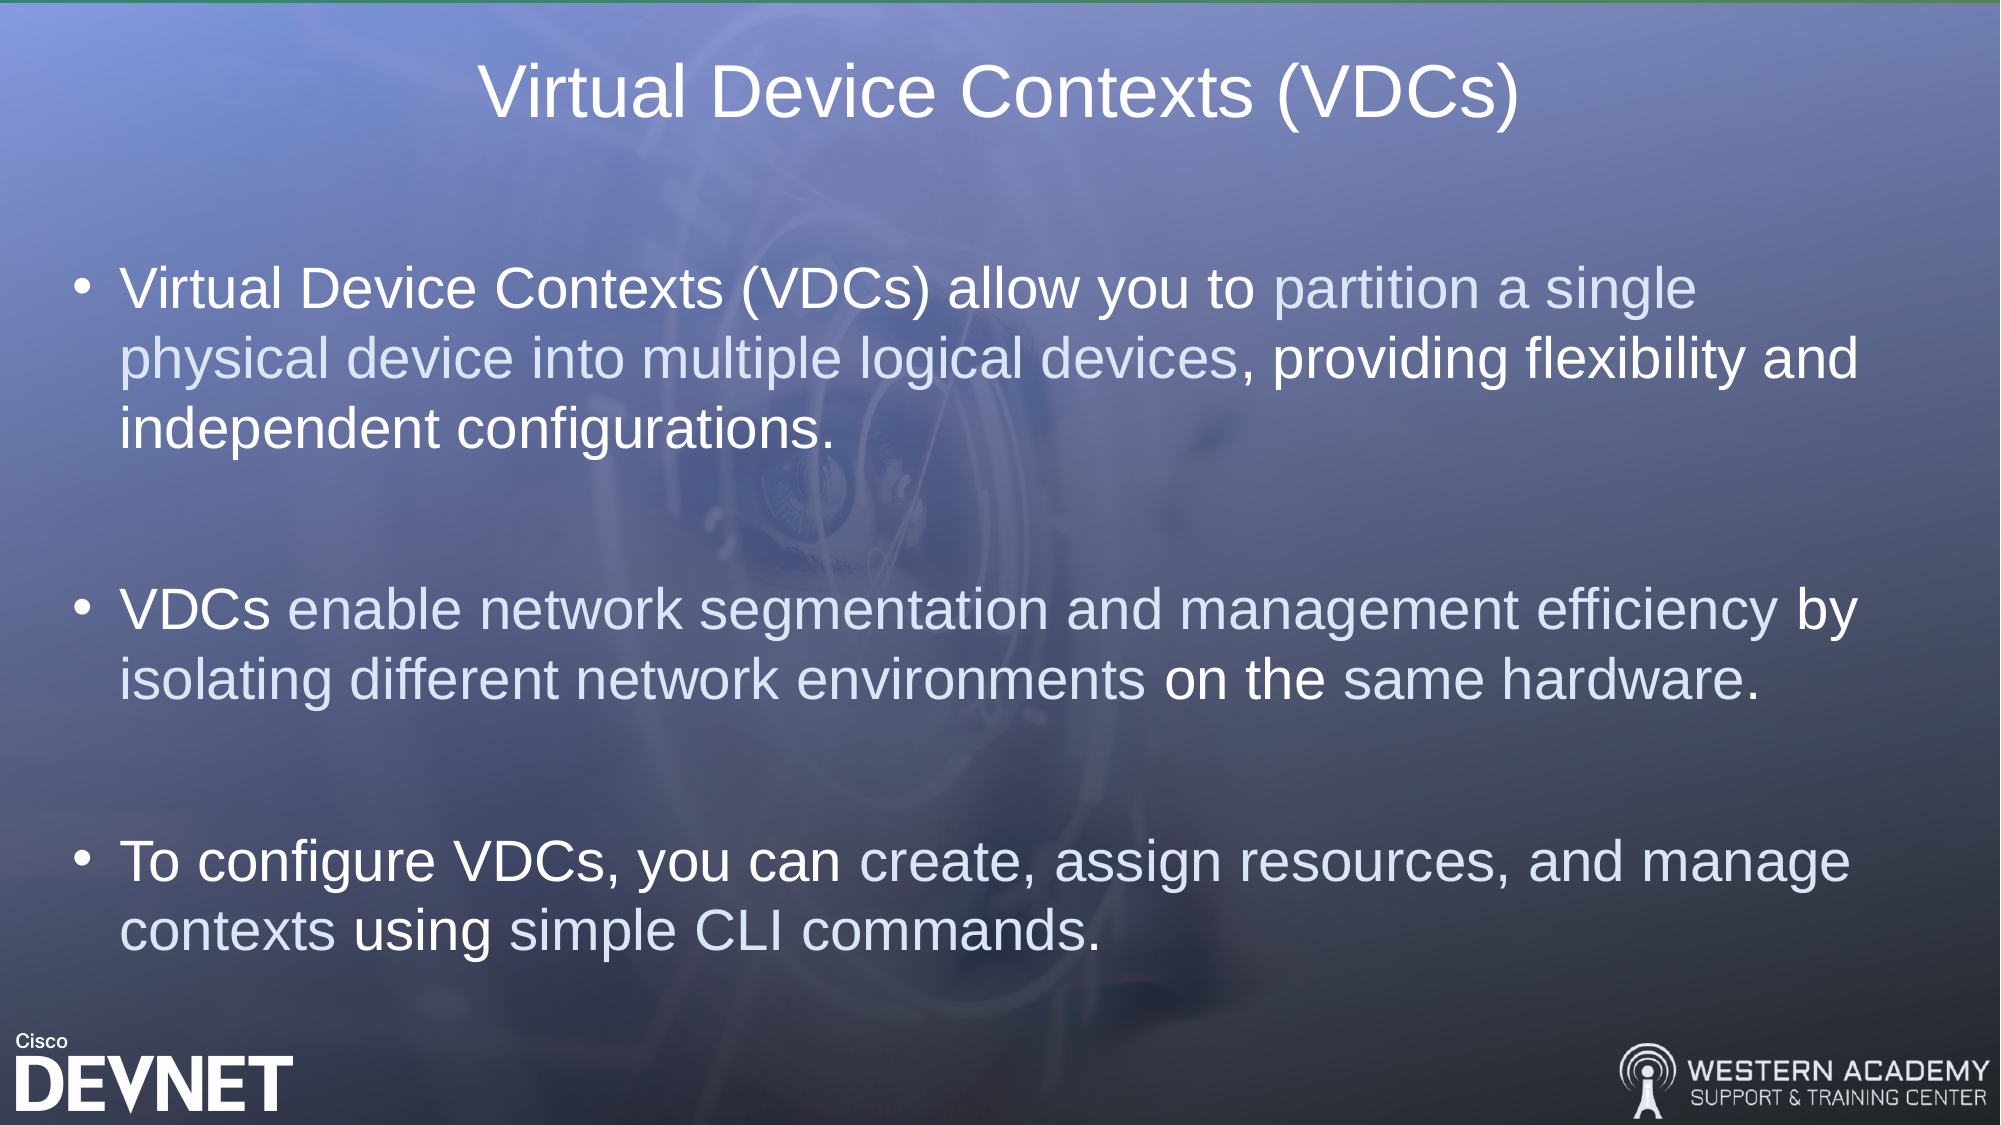

# Virtual Device Contexts (VDCs)
Virtual Device Contexts (VDCs) allow you to partition a single physical device into multiple logical devices, providing flexibility and independent configurations.

VDCs enable network segmentation and management efficiency by isolating different network environments on the same hardware.

To configure VDCs, you can create, assign resources, and manage contexts using simple CLI commands.